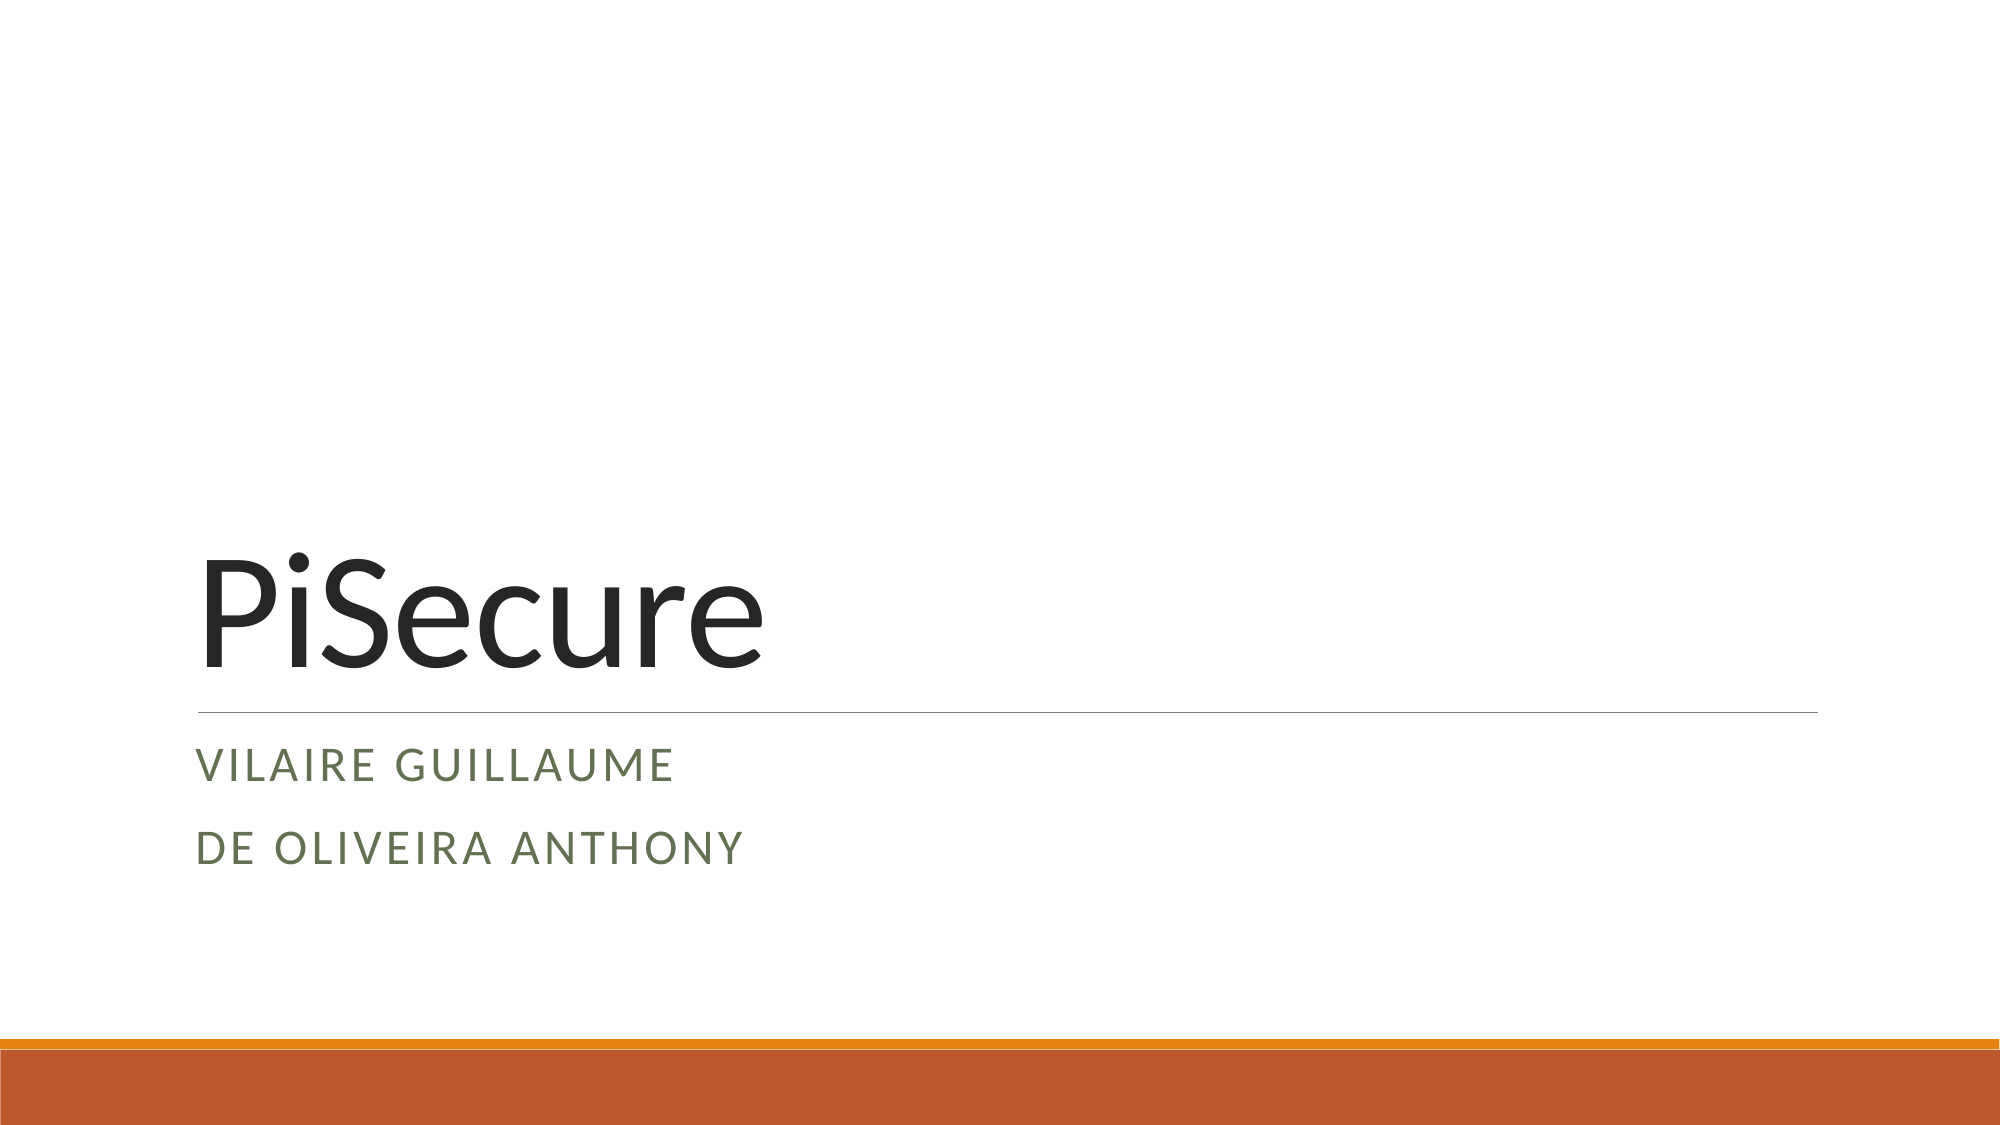

# PiSecure
VILAIRE Guillaume
DE OLIVEIRA ANTHONY